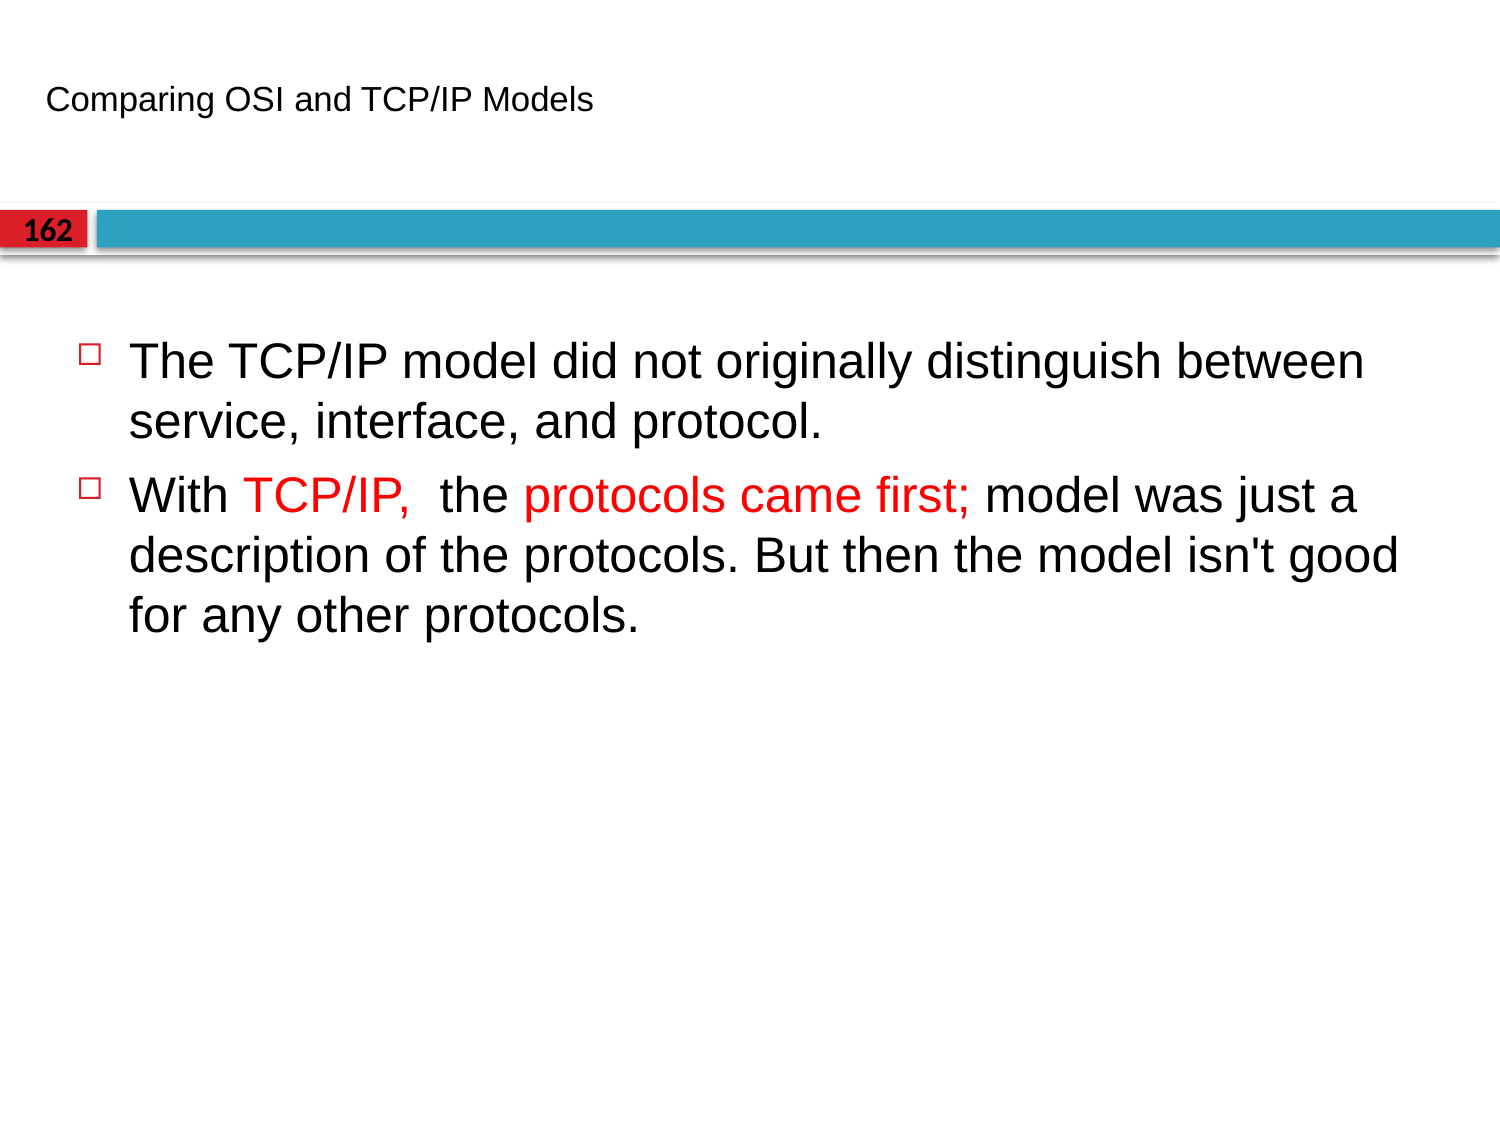

# Comparing OSI and TCP/IP Models
162
The TCP/IP model did not originally distinguish between service, interface, and protocol.
With TCP/IP,  the protocols came first; model was just a description of the protocols. But then the model isn't good for any other protocols.